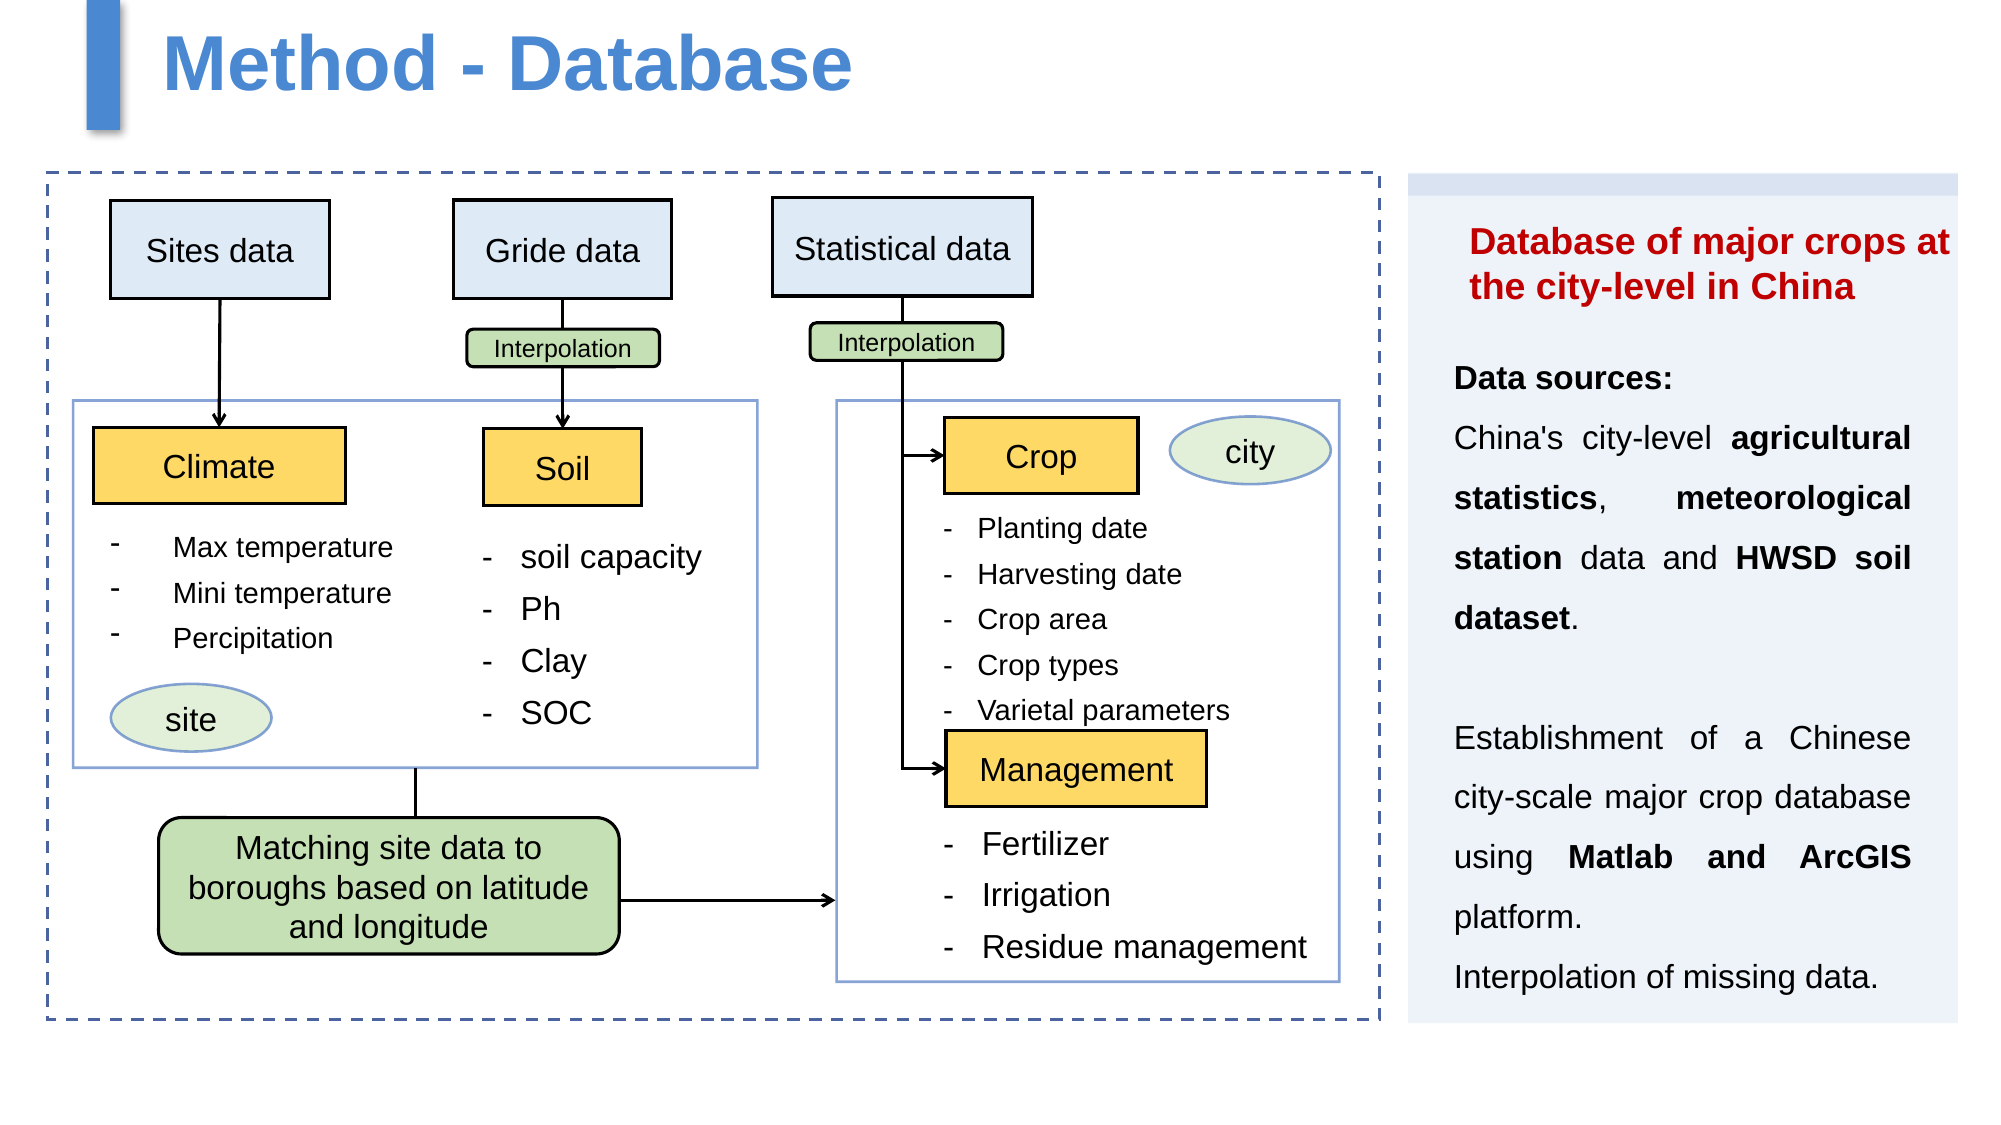

Method - Database

Statistical data
Gride data
Sites data
Interpolation
Data sources:
China's city-level agricultural statistics, meteorological station data and HWSD soil dataset.

Establishment of a Chinese city-scale major crop database using Matlab and ArcGIS platform.
Interpolation of missing data.

city
Crop
Climate
Soil
-   Planting date
-   Harvesting date
-   Crop area
-   Crop types
-   Varietal parameters
Max temperature
Mini temperature
Percipitation
-   soil capacity
-   Ph
-   Clay
-   SOC
site
Management
-   Fertilizer
-   Irrigation
-   Residue management
Matching site data to boroughs based on latitude and longitude
Database of major crops at the city-level in China
Interpolation